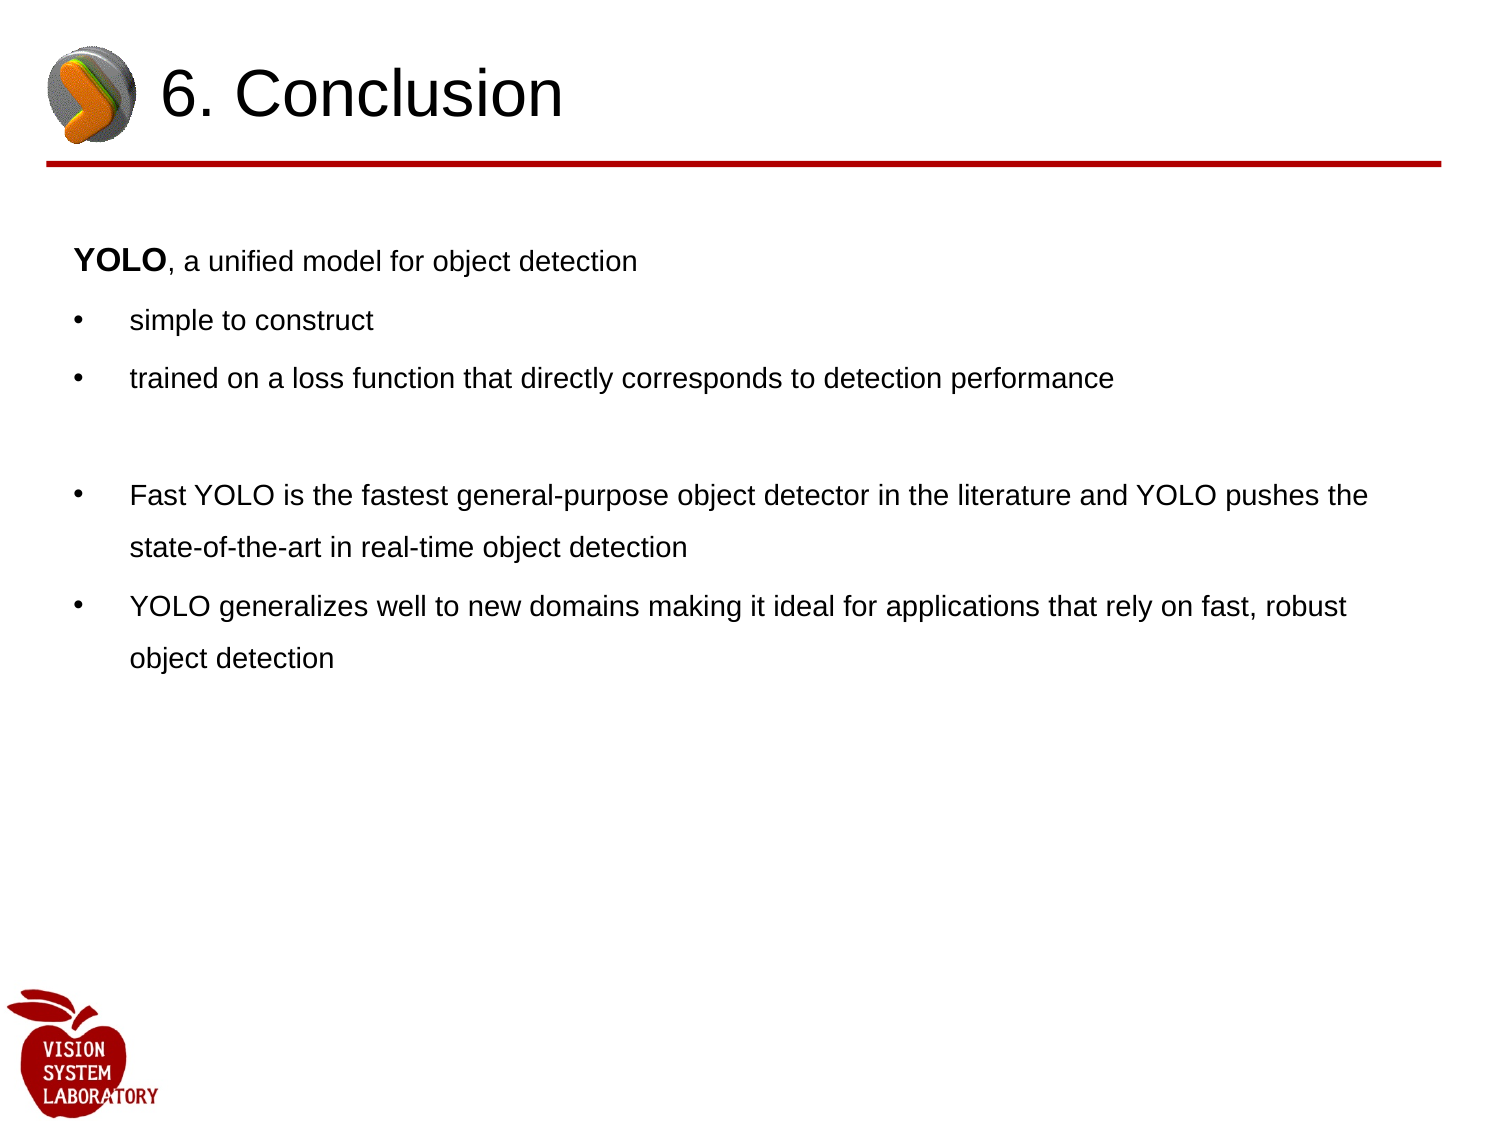

# 6. Conclusion
YOLO, a unified model for object detection
simple to construct
trained on a loss function that directly corresponds to detection performance

Fast YOLO is the fastest general-purpose object detector in the literature and YOLO pushes the state-of-the-art in real-time object detection
YOLO generalizes well to new domains making it ideal for applications that rely on fast, robust object detection